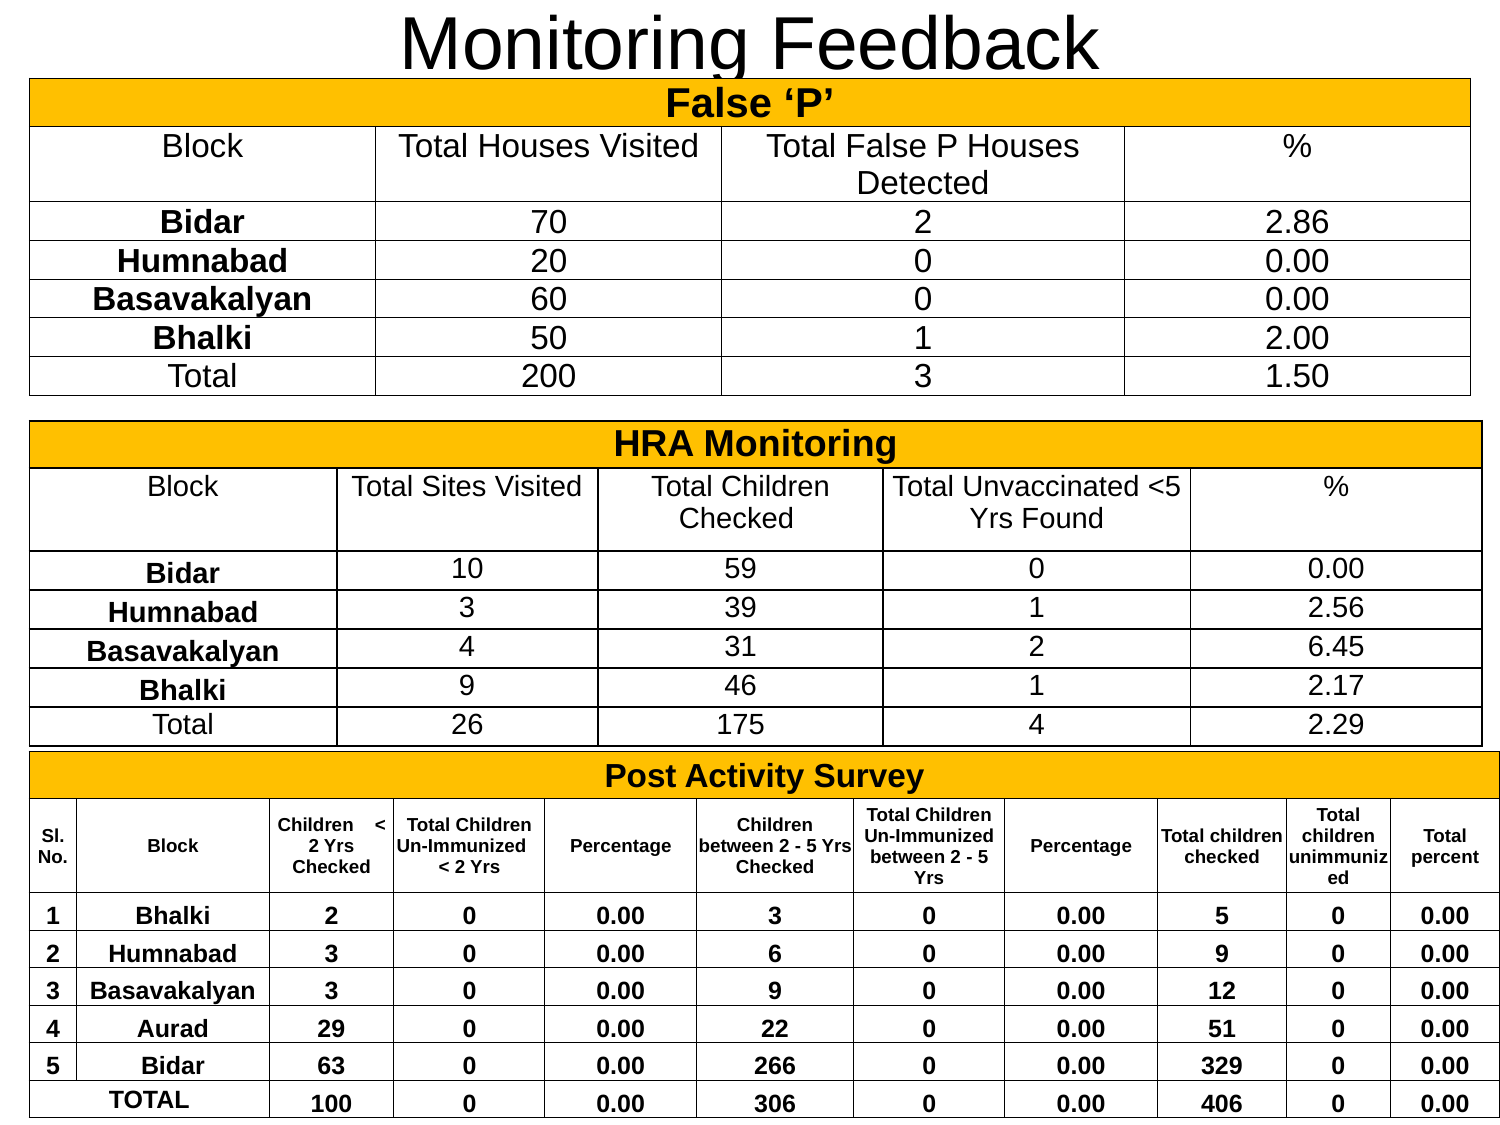

# Monitoring Feedback
| False ‘P’ |  |  |  |
| --- | --- | --- | --- |
| Block | Total Houses Visited | Total False P Houses Detected | % |
| Bidar | 70 | 2 | 2.86 |
| Humnabad | 20 | 0 | 0.00 |
| Basavakalyan | 60 | 0 | 0.00 |
| Bhalki | 50 | 1 | 2.00 |
| Total | 200 | 3 | 1.50 |
| HRA Monitoring |  |  |  |  |
| --- | --- | --- | --- | --- |
| Block | Total Sites Visited | Total Children Checked | Total Unvaccinated <5 Yrs Found | % |
| Bidar | 10 | 59 | 0 | 0.00 |
| Humnabad | 3 | 39 | 1 | 2.56 |
| Basavakalyan | 4 | 31 | 2 | 6.45 |
| Bhalki | 9 | 46 | 1 | 2.17 |
| Total | 26 | 175 | 4 | 2.29 |
| Post Activity Survey |  |  |  |  |  |  |  |  |  |  |
| --- | --- | --- | --- | --- | --- | --- | --- | --- | --- | --- |
| Sl. No. | Block | Children < 2 Yrs Checked | Total Children Un-Immunized < 2 Yrs | Percentage | Children between 2 - 5 Yrs Checked | Total Children Un-Immunized between 2 - 5 Yrs | Percentage | Total children checked | Total children unimmunized | Total percent |
| 1 | Bhalki | 2 | 0 | 0.00 | 3 | 0 | 0.00 | 5 | 0 | 0.00 |
| 2 | Humnabad | 3 | 0 | 0.00 | 6 | 0 | 0.00 | 9 | 0 | 0.00 |
| 3 | Basavakalyan | 3 | 0 | 0.00 | 9 | 0 | 0.00 | 12 | 0 | 0.00 |
| 4 | Aurad | 29 | 0 | 0.00 | 22 | 0 | 0.00 | 51 | 0 | 0.00 |
| 5 | Bidar | 63 | 0 | 0.00 | 266 | 0 | 0.00 | 329 | 0 | 0.00 |
| TOTAL |  | 100 | 0 | 0.00 | 306 | 0 | 0.00 | 406 | 0 | 0.00 |